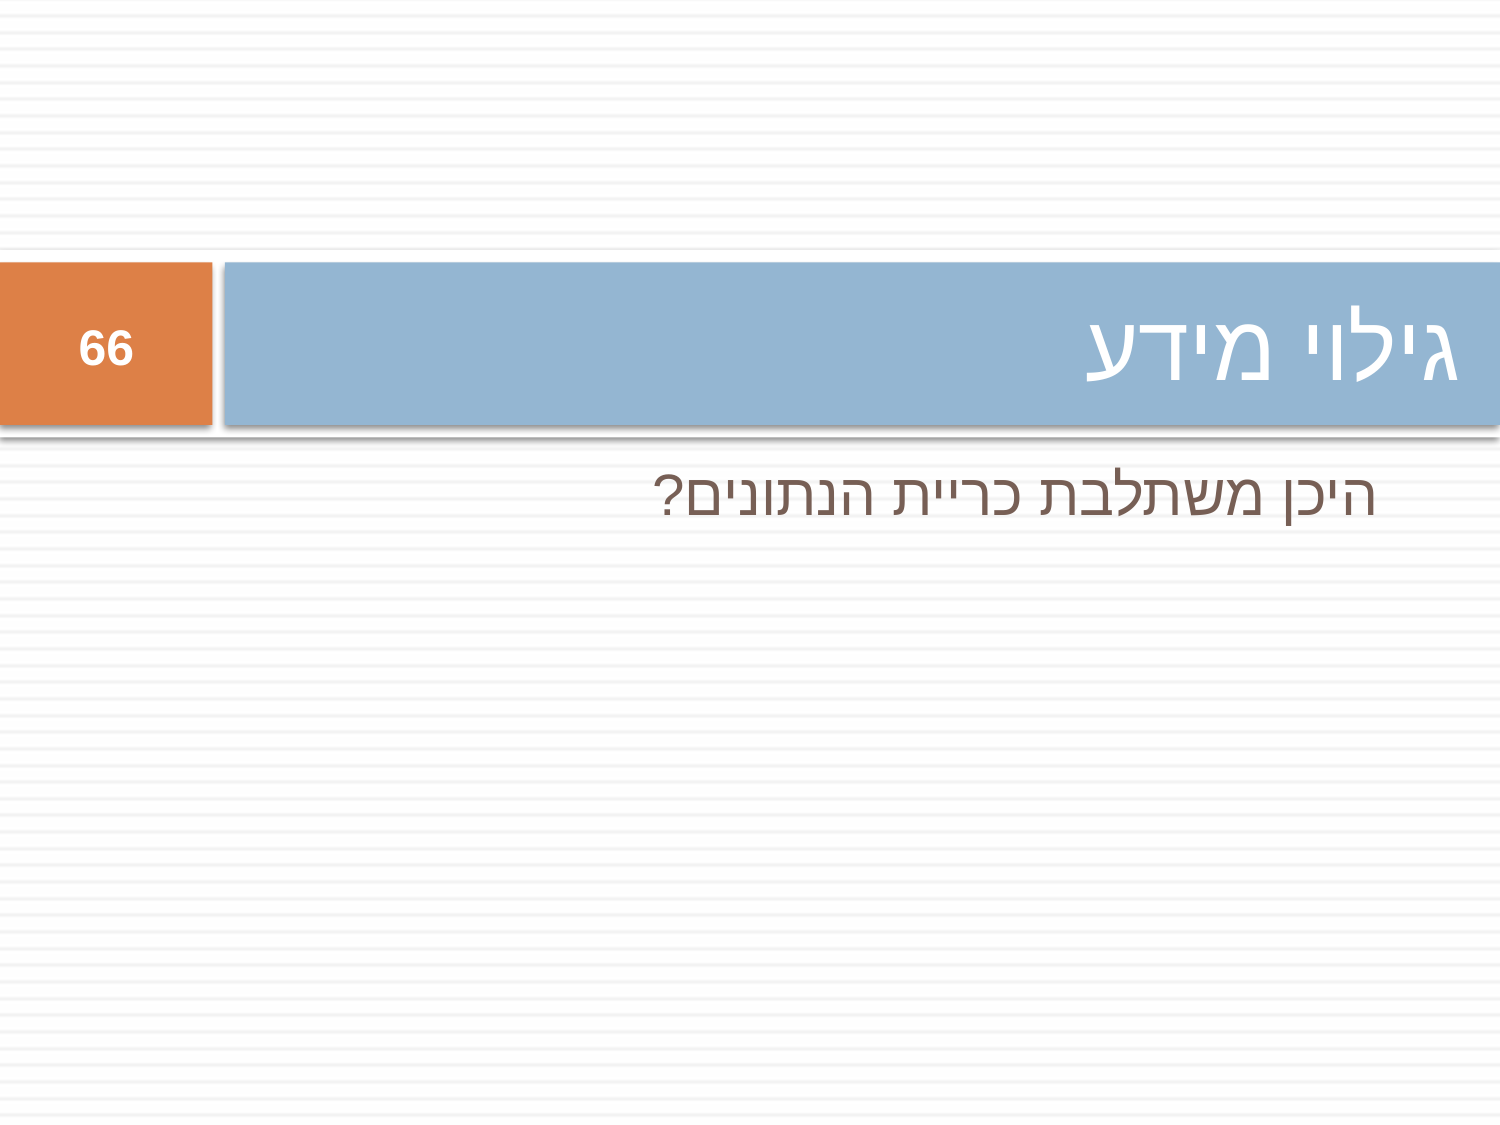

# גילוי מידע
66
היכן משתלבת כריית הנתונים?